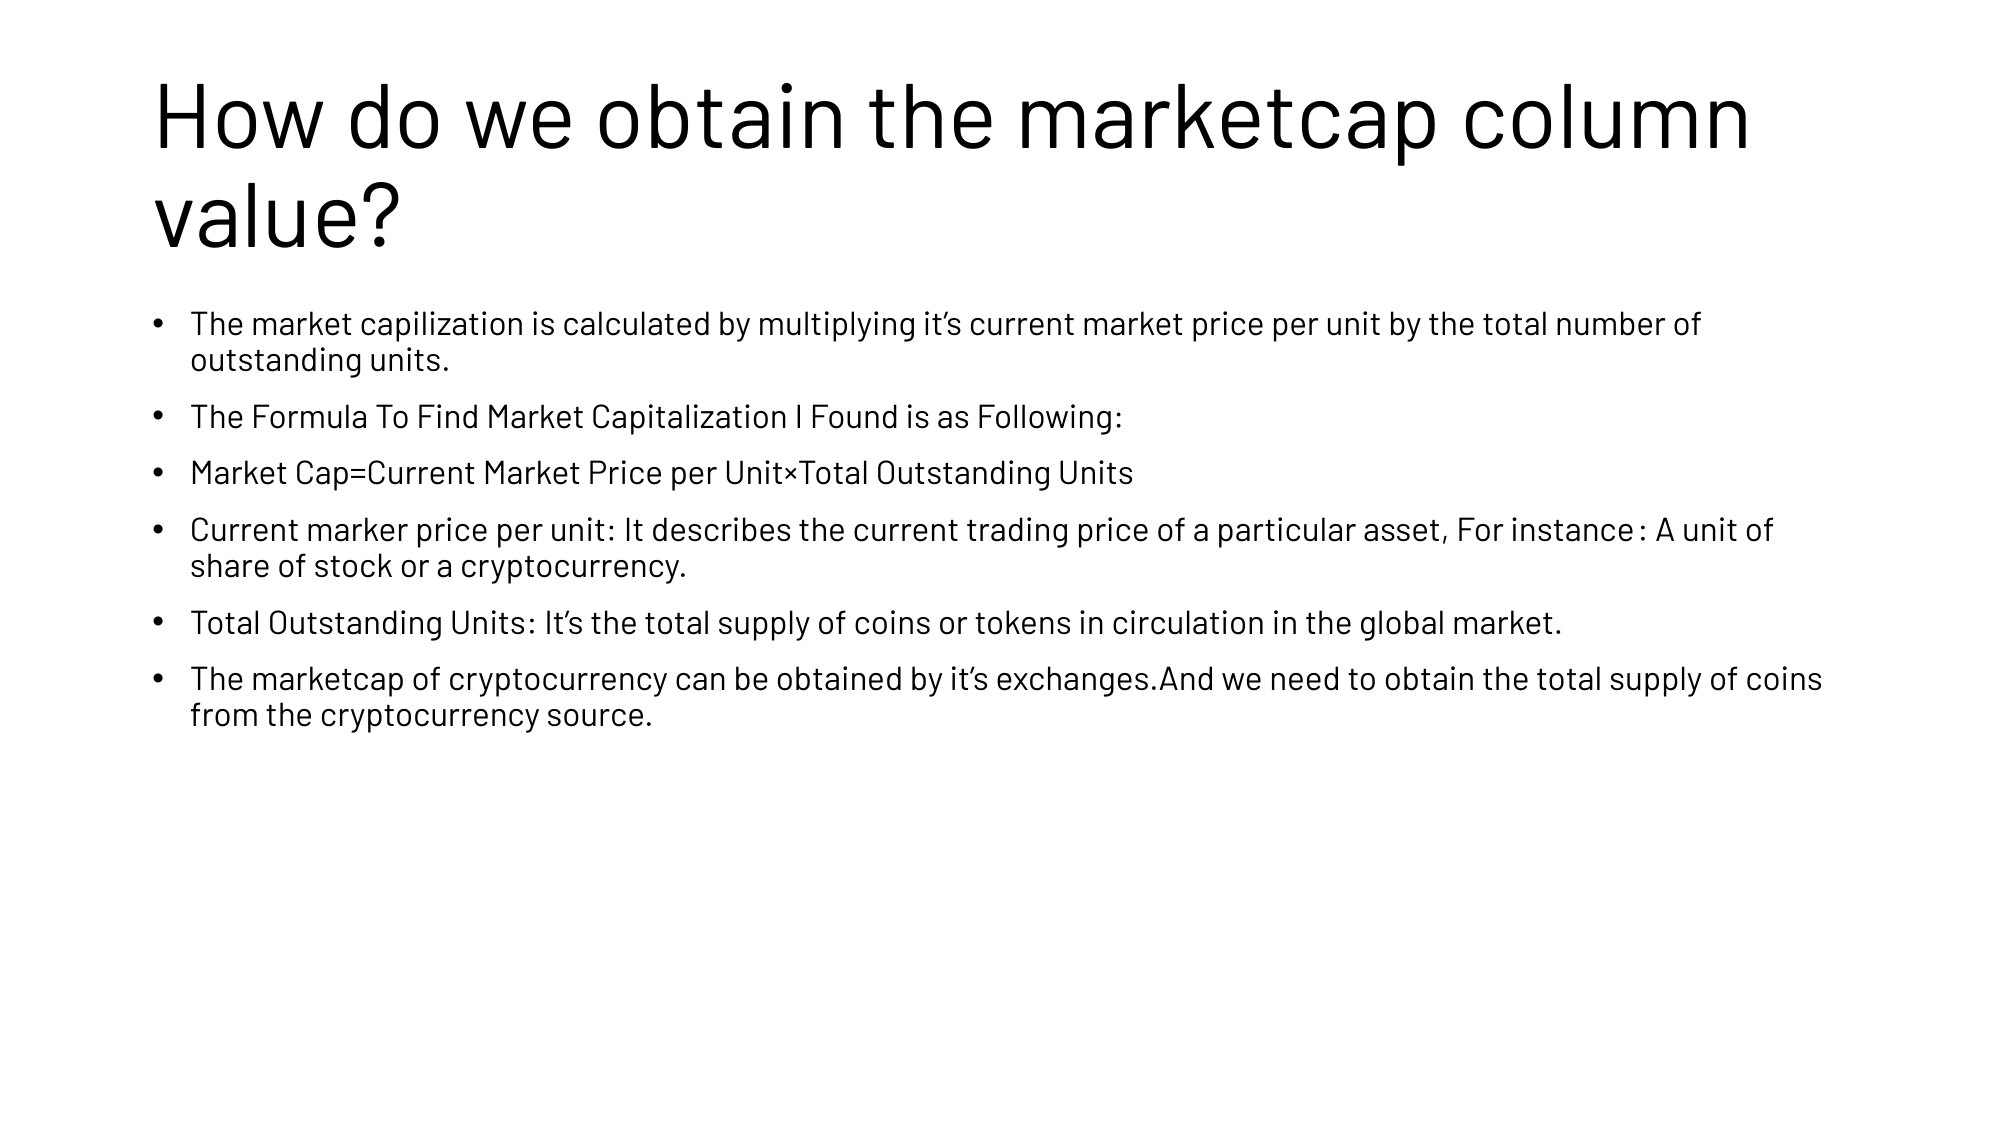

# How do we obtain the marketcap column value?
The market capilization is calculated by multiplying it’s current market price per unit by the total number of outstanding units.
The Formula To Find Market Capitalization I Found is as Following:
Market Cap=Current Market Price per Unit×Total Outstanding Units
Current marker price per unit: It describes the current trading price of a particular asset, For instance: A unit of share of stock or a cryptocurrency.
Total Outstanding Units: It’s the total supply of coins or tokens in circulation in the global market.
The marketcap of cryptocurrency can be obtained by it’s exchanges.And we need to obtain the total supply of coins from the cryptocurrency source.